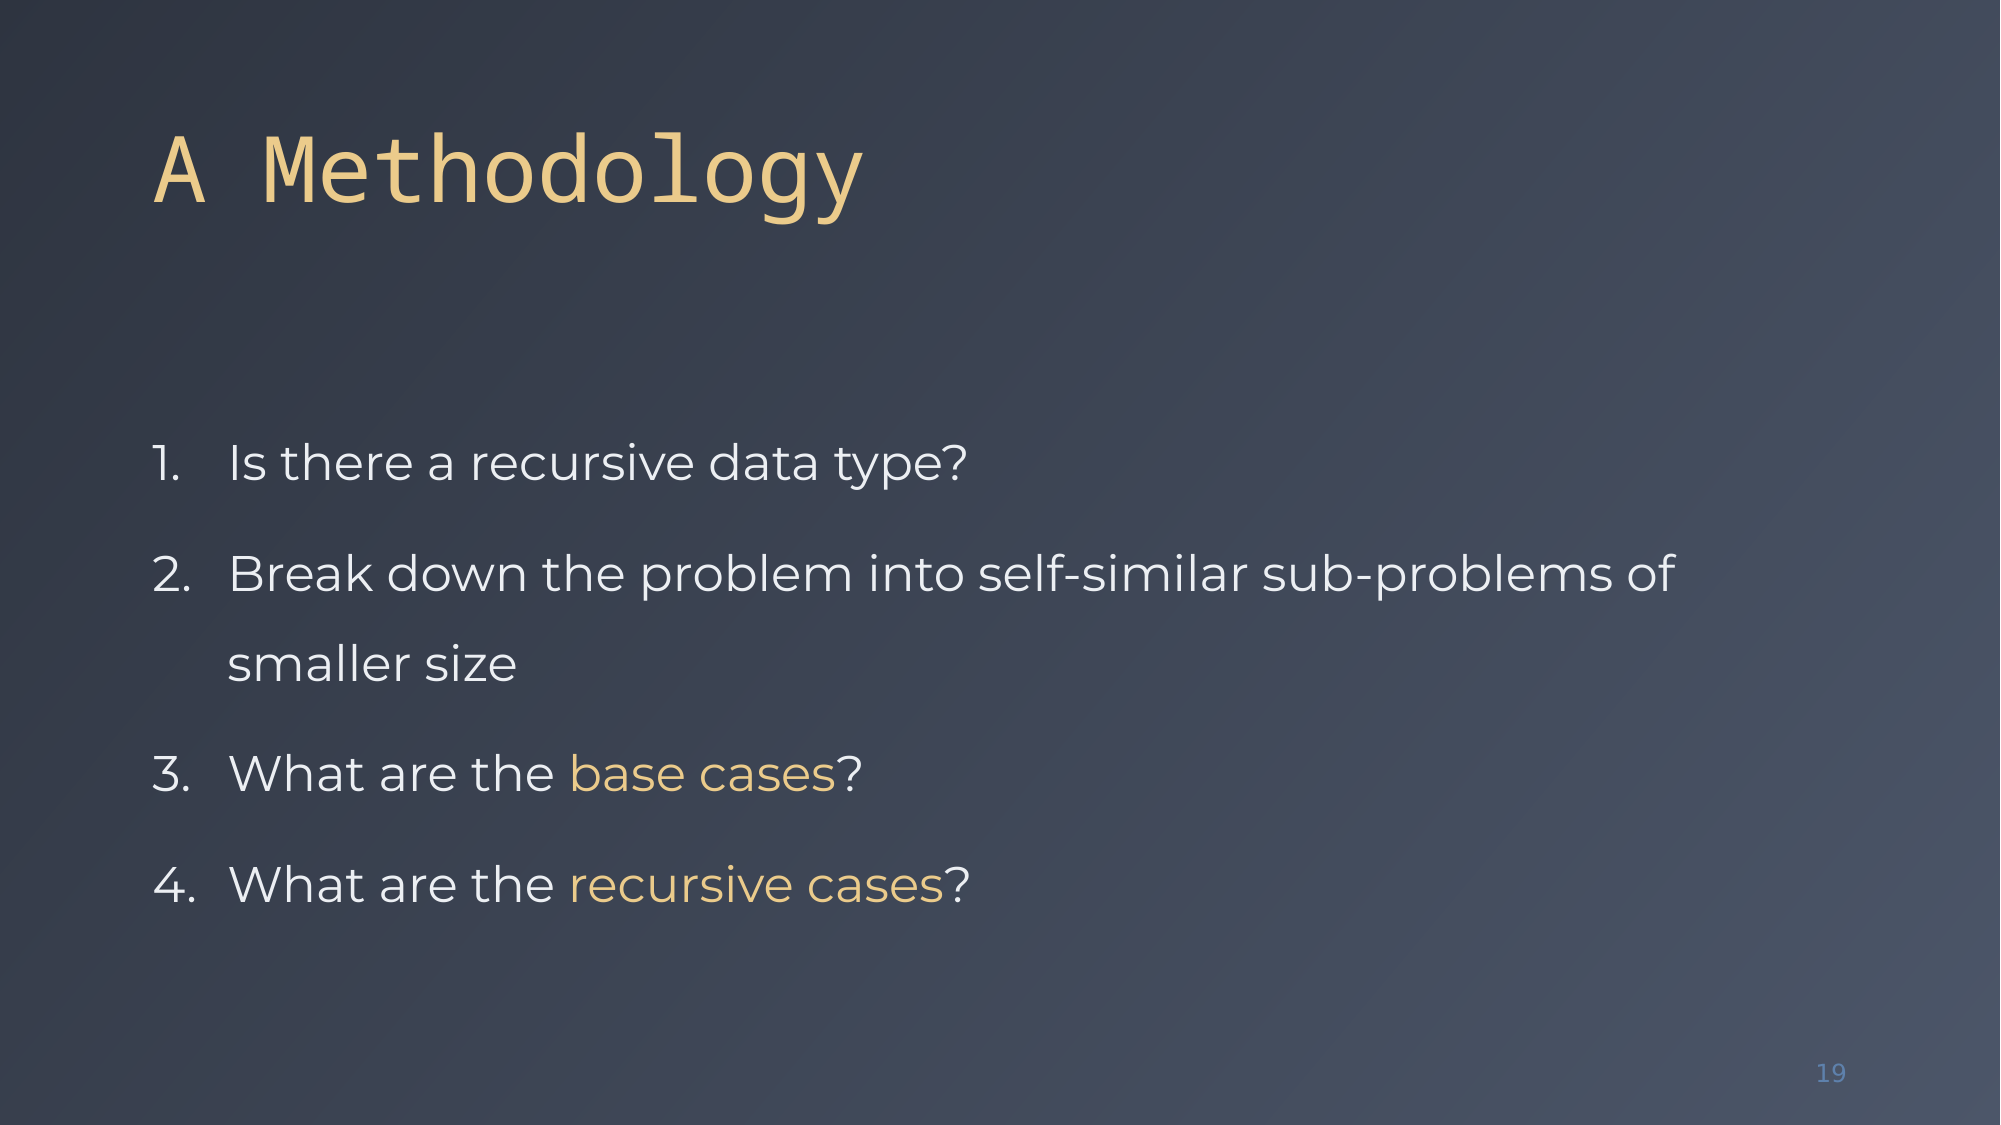

# A Methodology
Is there a recursive data type?
Break down the problem into self-similar sub-problems of smaller size
What are the base cases?
What are the recursive cases?
19